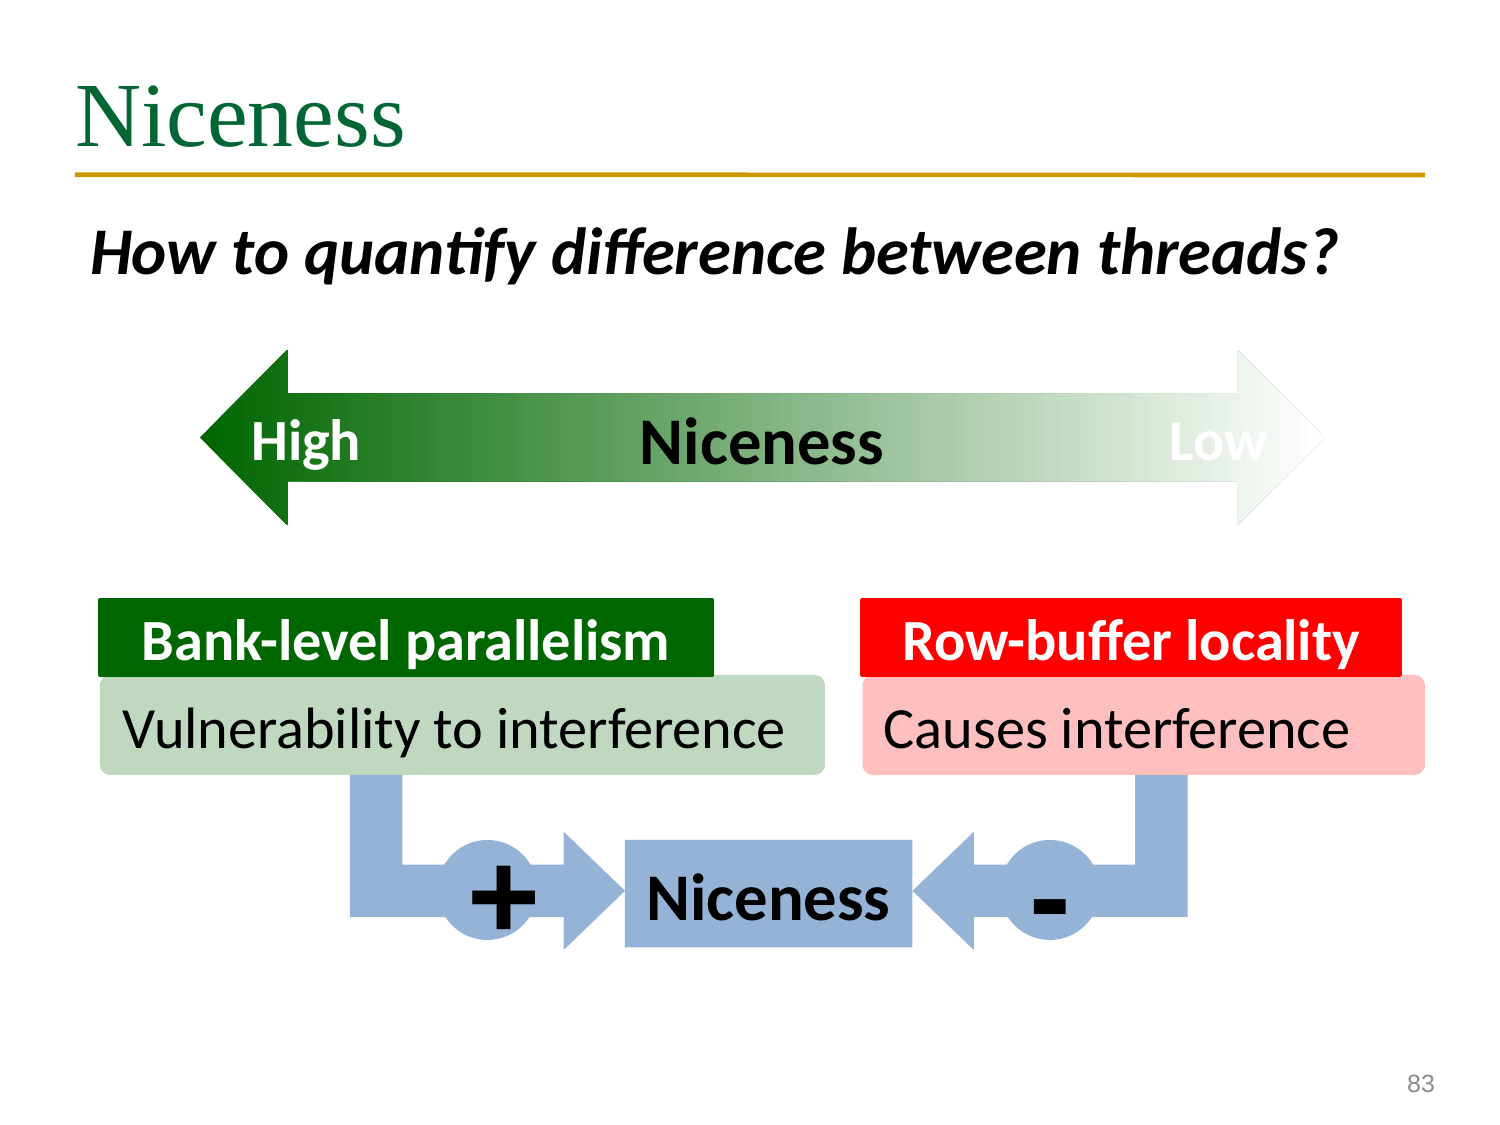

# Niceness
How to quantify difference between threads?
Niceness
High
Low
Bank-level parallelism
Row-buffer locality
Vulnerability to interference
Causes interference

+
Niceness
-
83